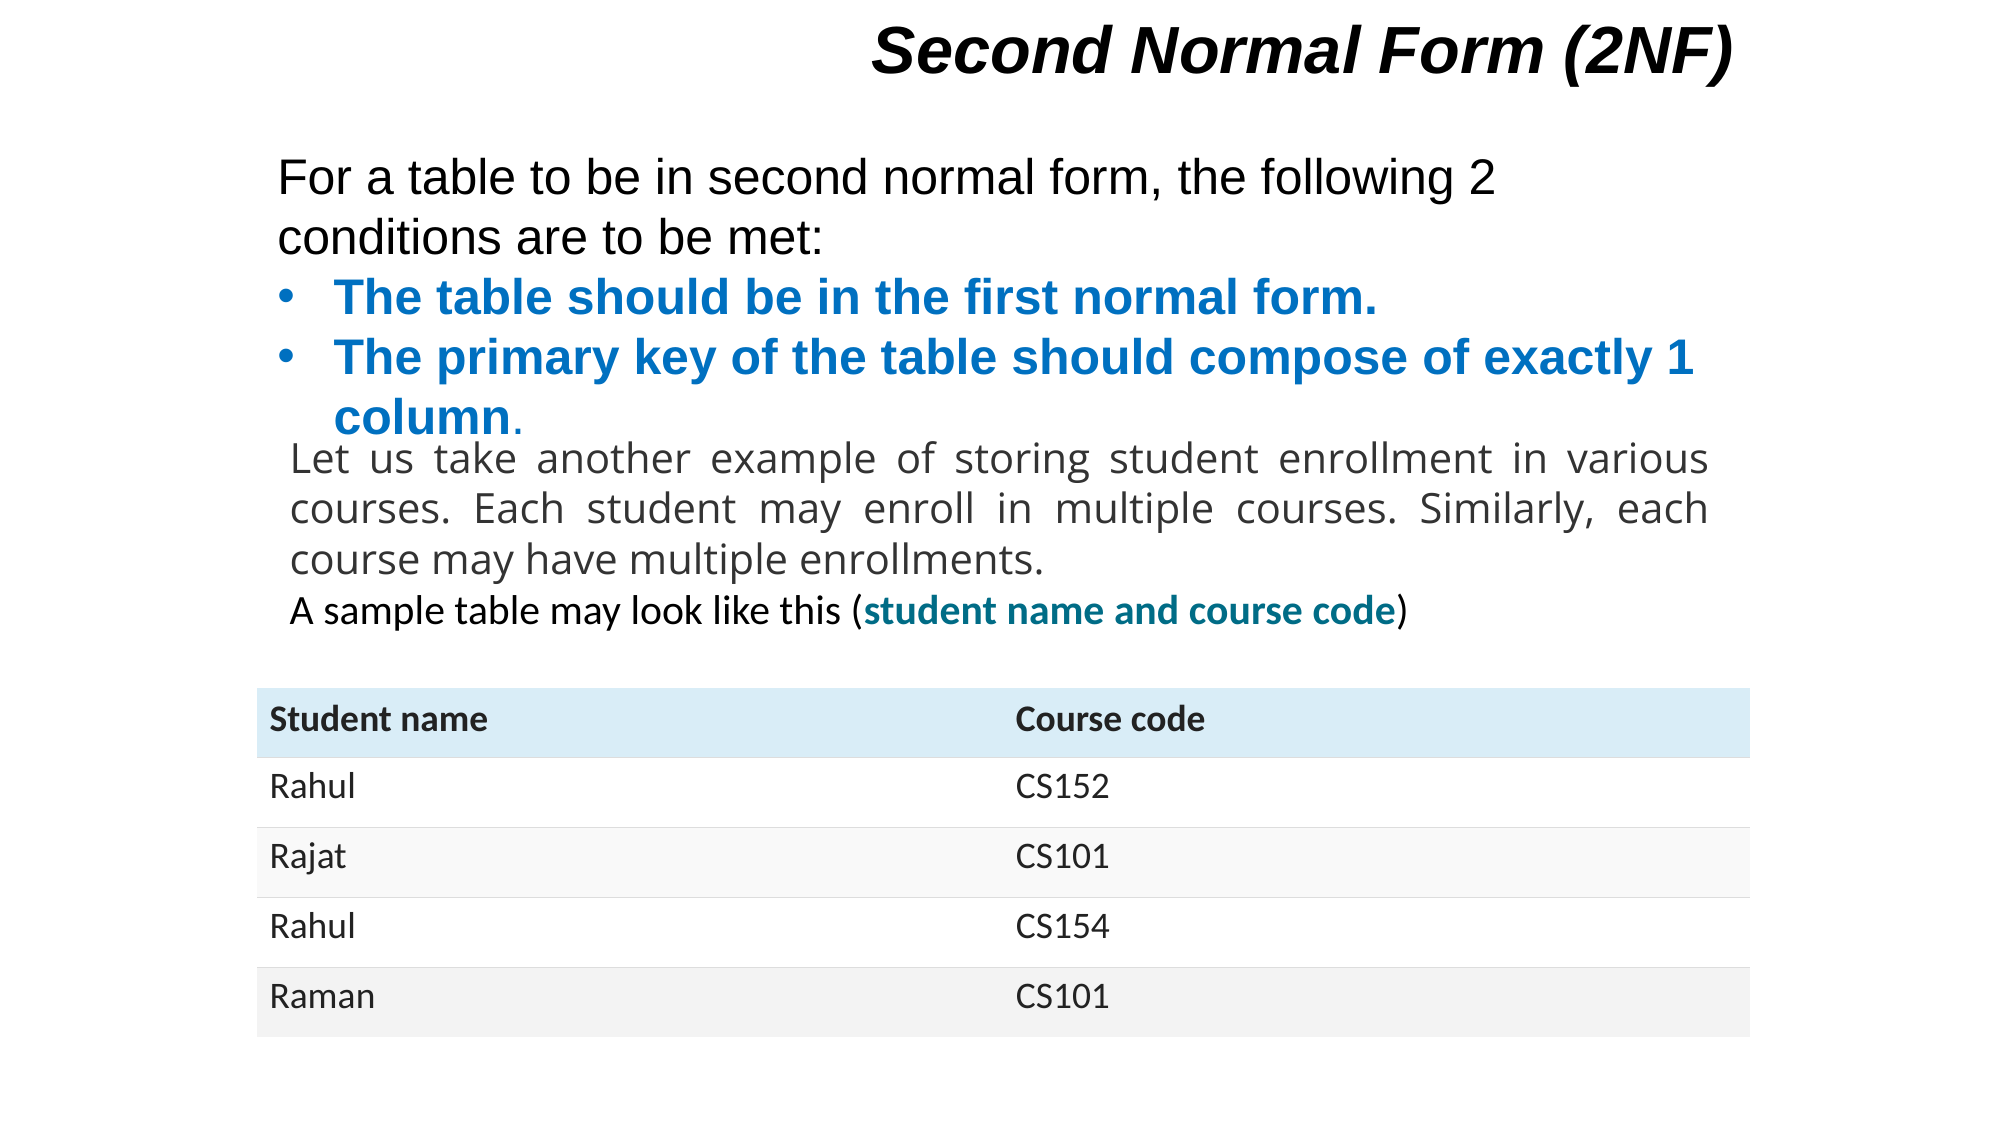

Second Normal Form (2NF)
For a table to be in second normal form, the following 2 conditions are to be met:
The table should be in the first normal form.
The primary key of the table should compose of exactly 1 column.

Let us take another example of storing student enrollment in various courses. Each student may enroll in multiple courses. Similarly, each course may have multiple enrollments.
A sample table may look like this (student name and course code)
| Student name | Course code |
| --- | --- |
| Rahul | CS152 |
| Rajat | CS101 |
| Rahul | CS154 |
| Raman | CS101 |